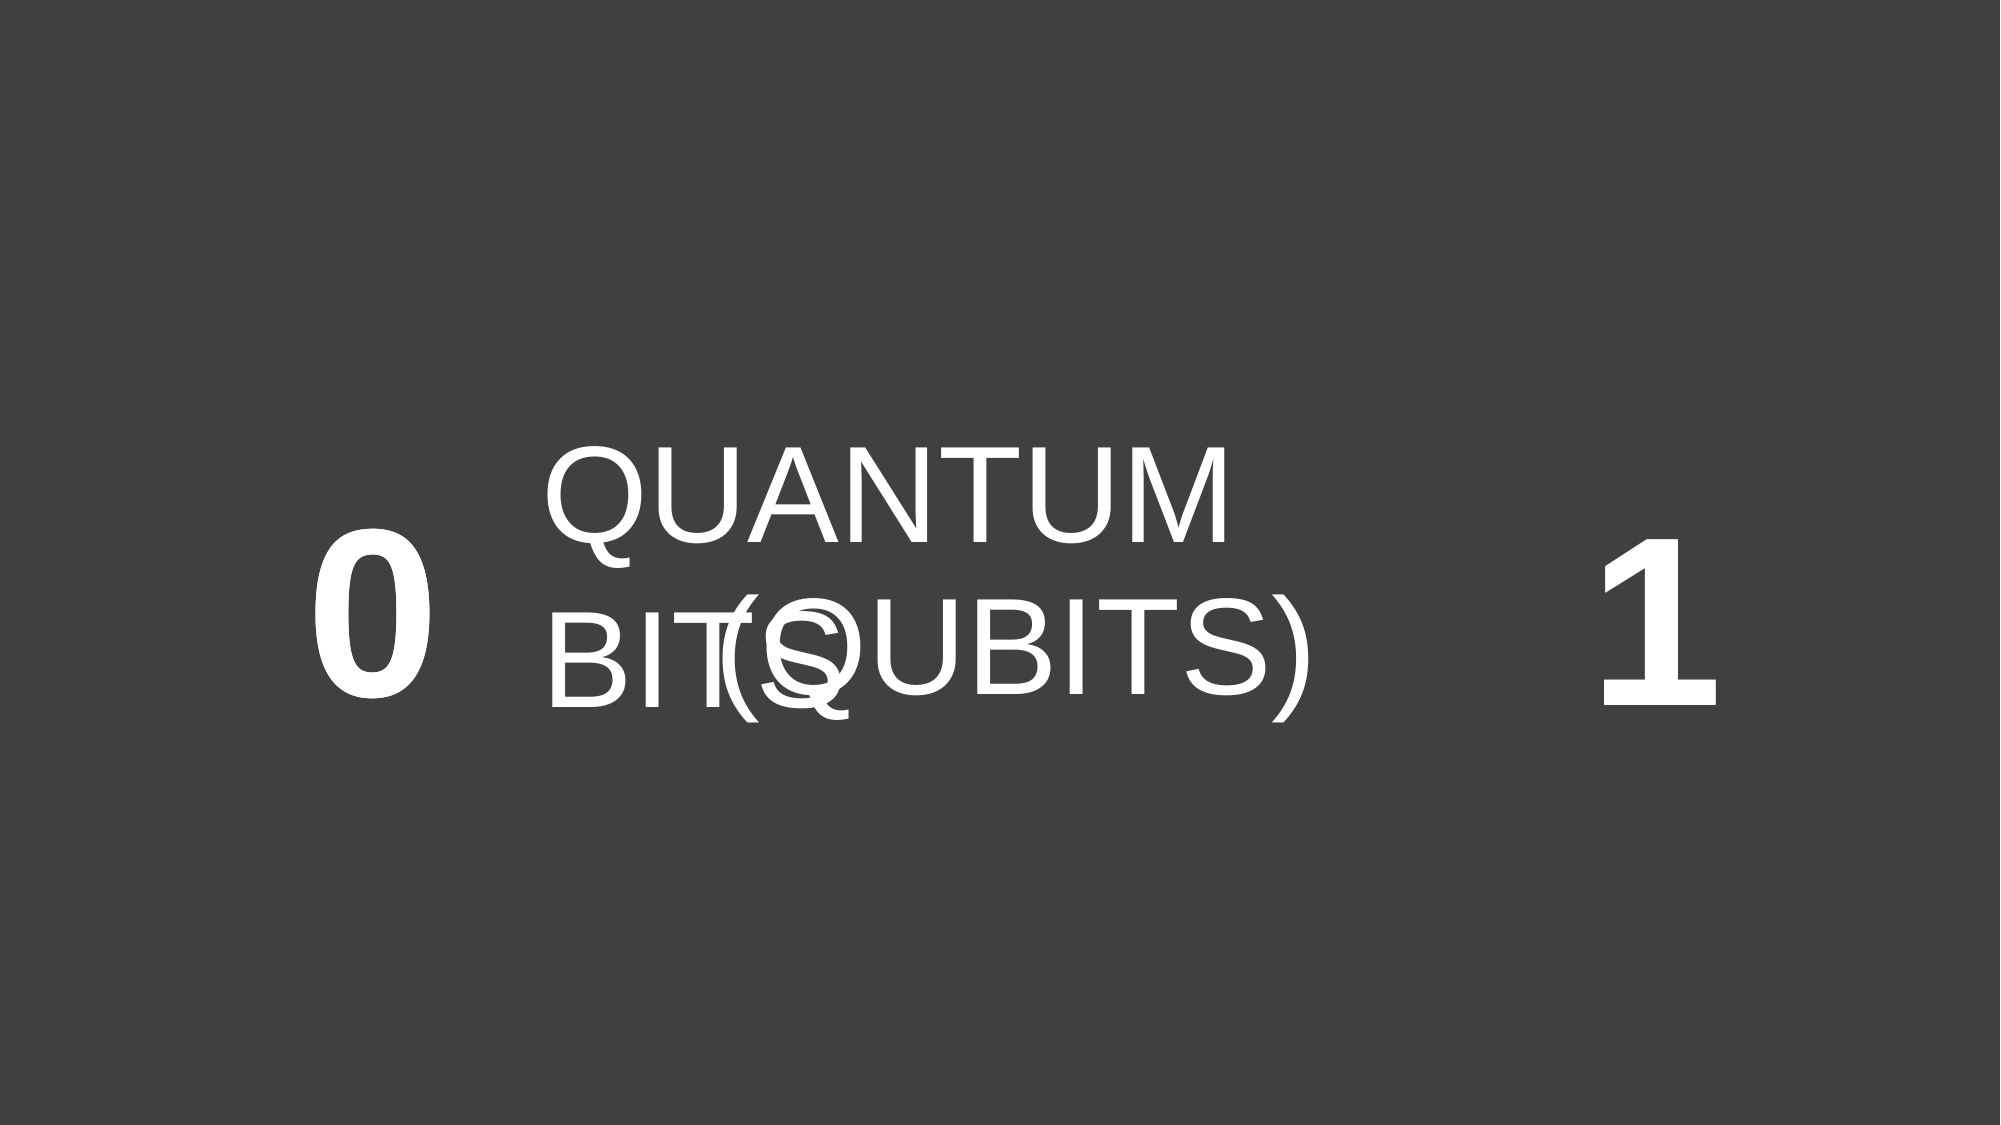

QUANTUM BITS
0
0
1
1
(QUBITS)